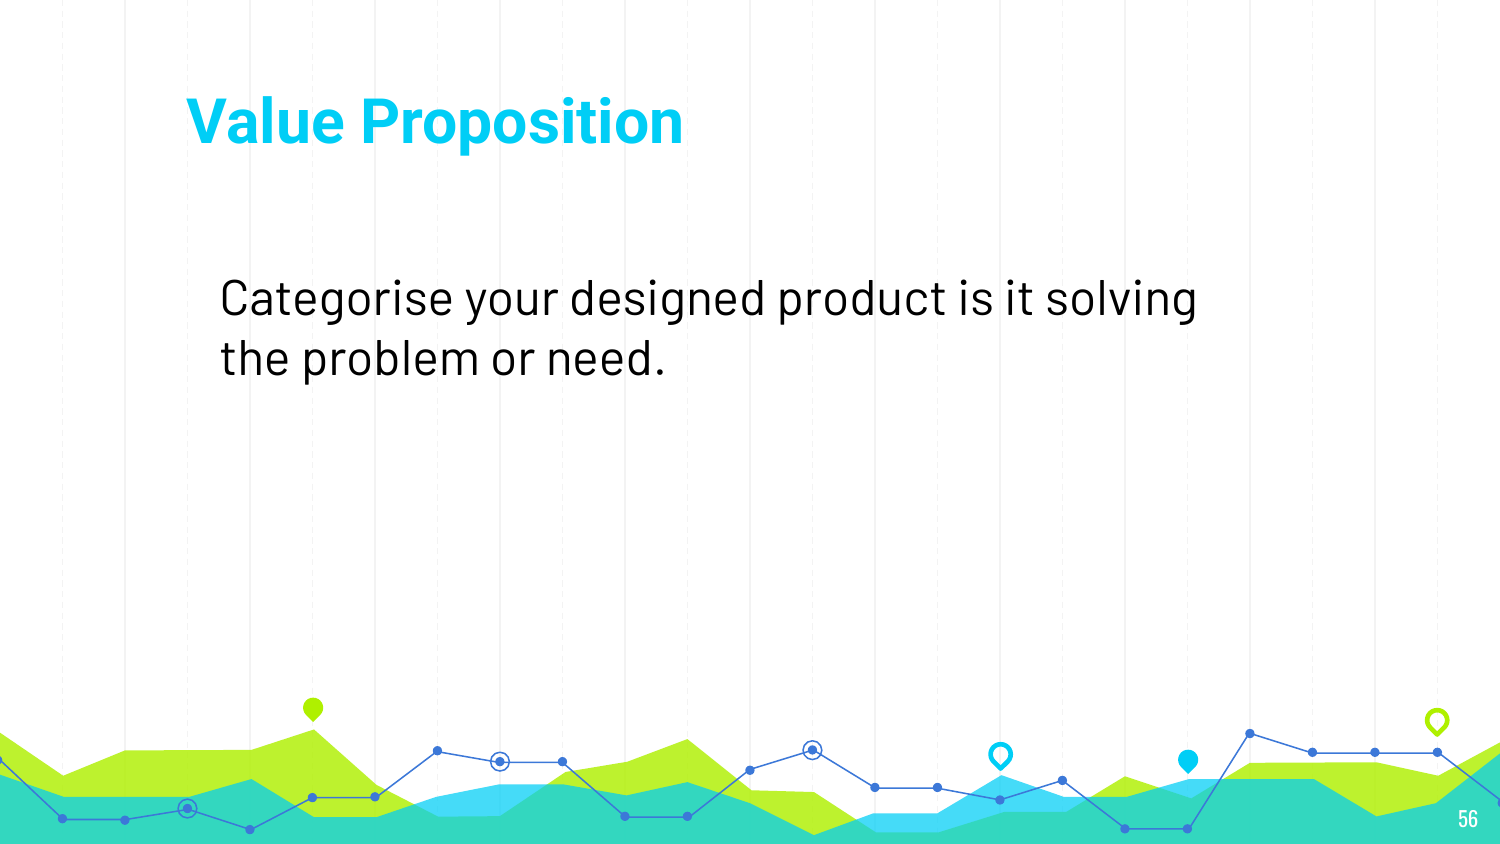

# Value Proposition

Categorise your designed product is it solving the problem or need.
56